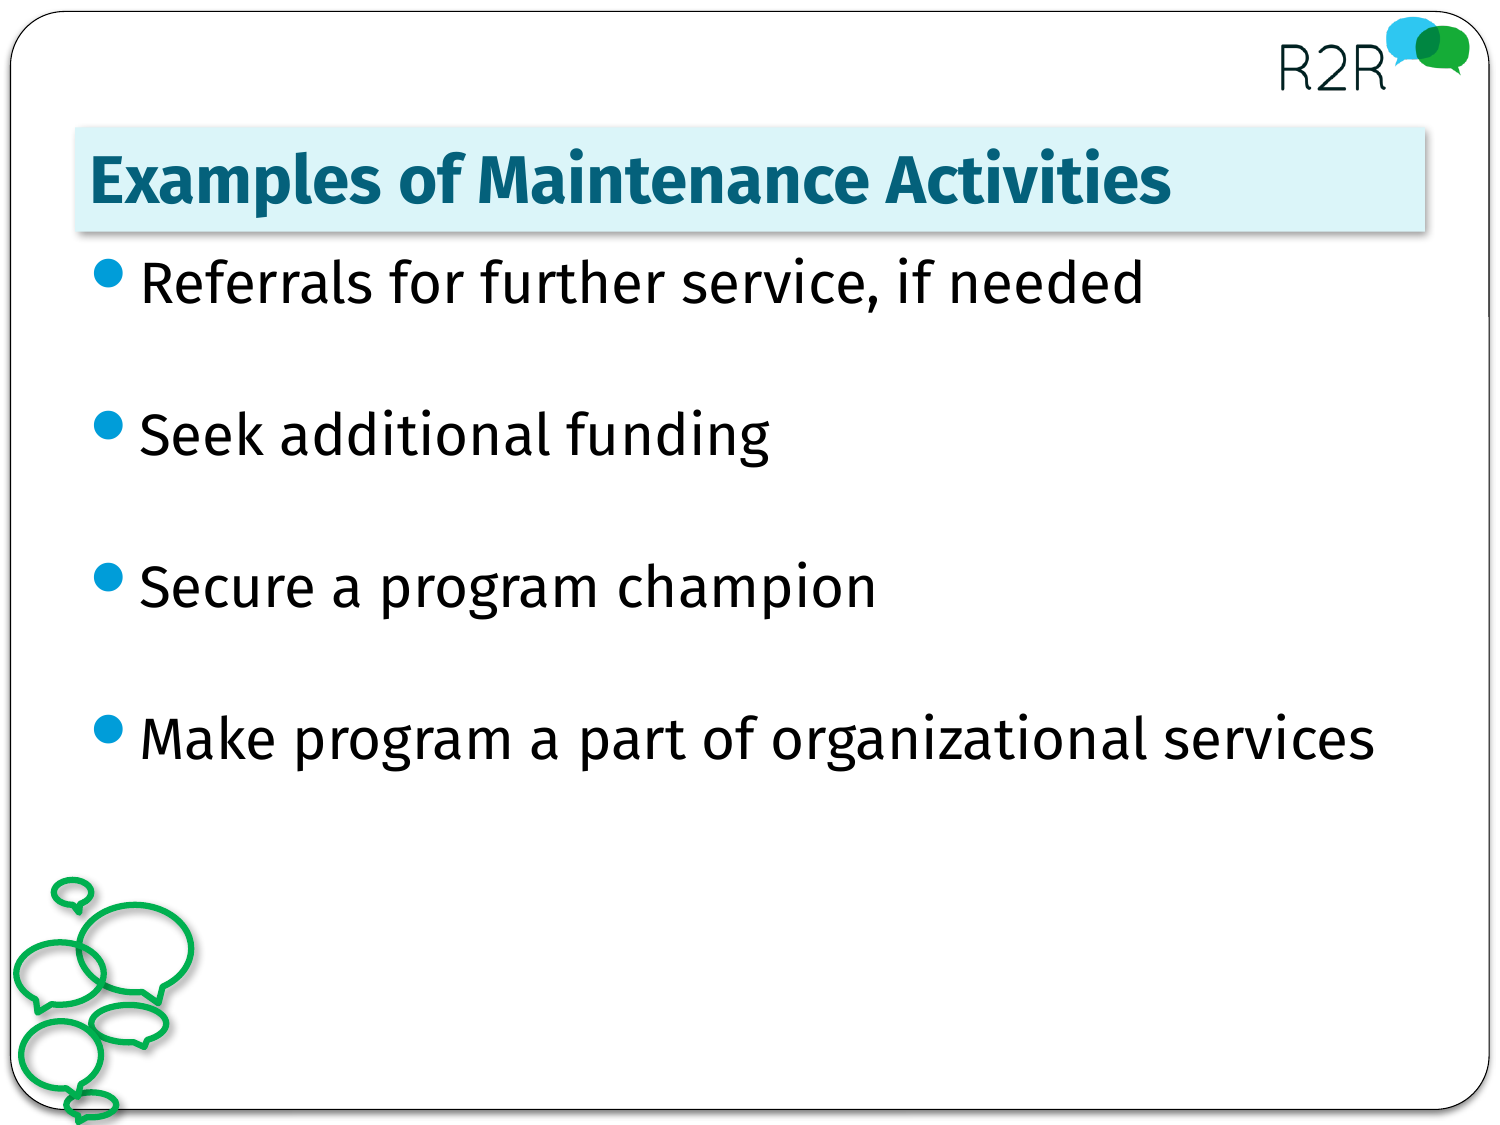

# Examples of Maintenance Activities
Referrals for further service, if needed
Seek additional funding
Secure a program champion
Make program a part of organizational services